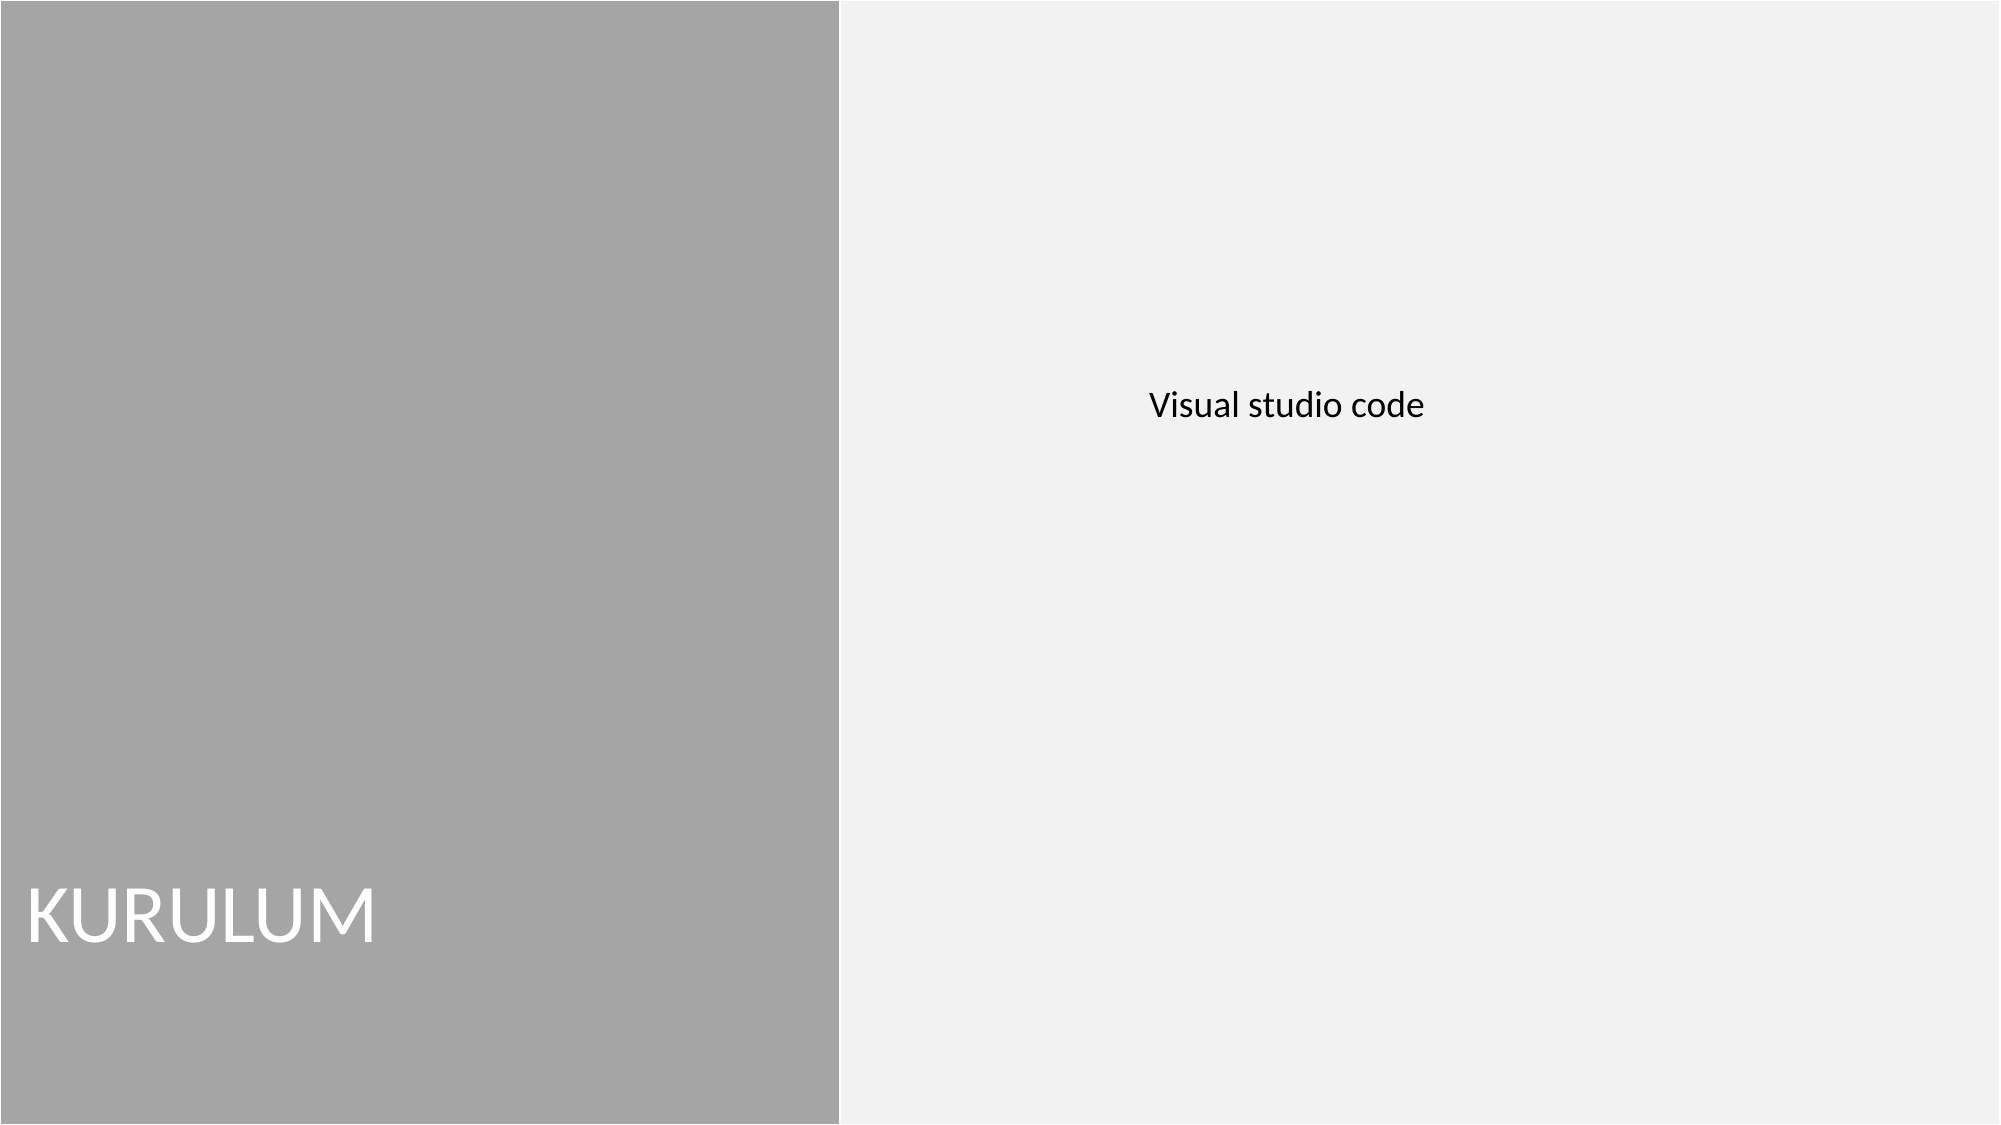

|  |  |
| --- | --- |

KURULUM

Visual studio code